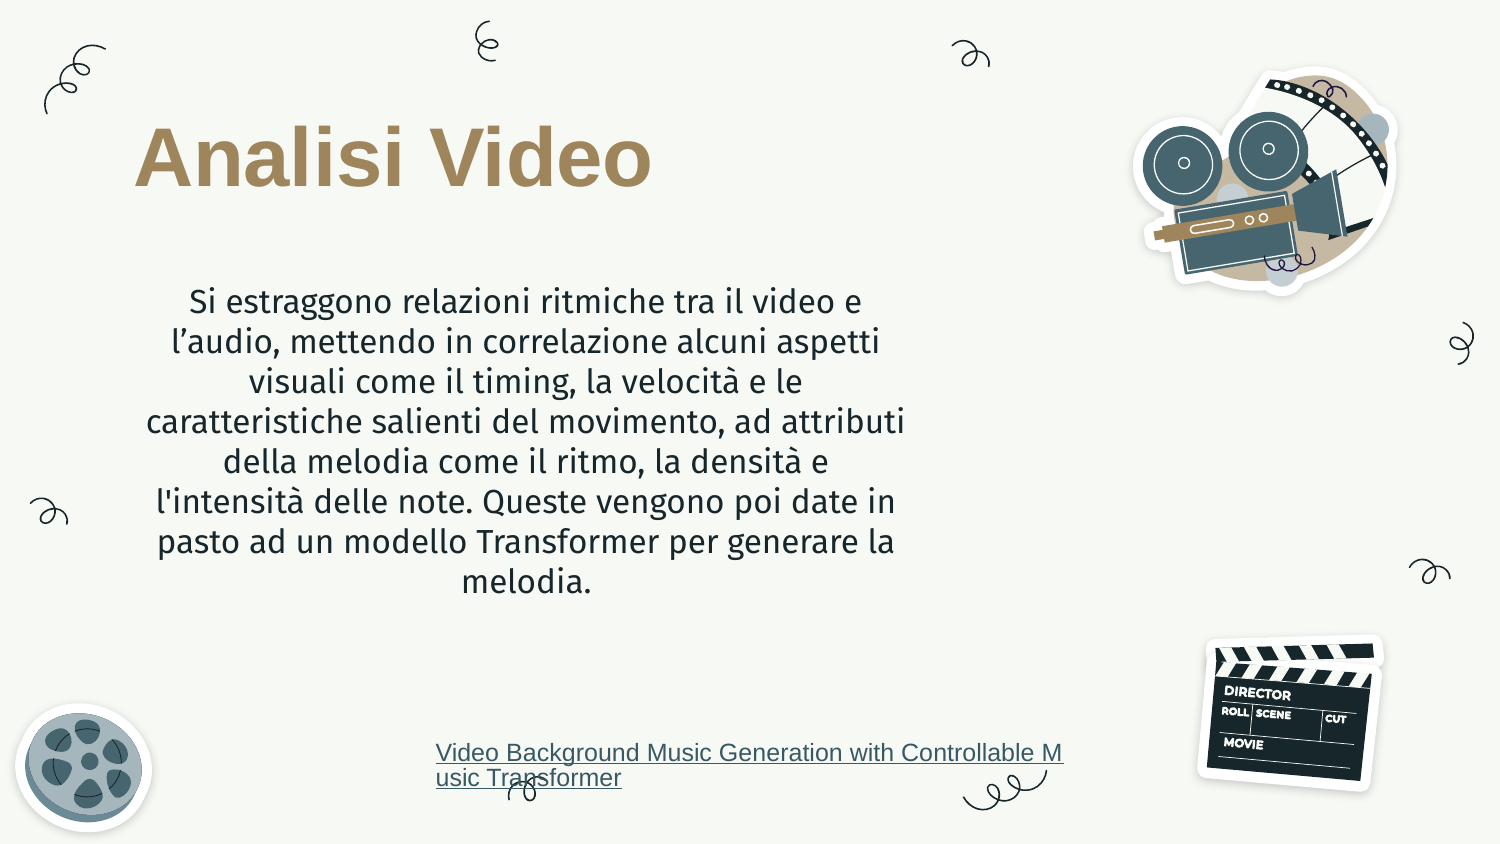

# Analisi Video

Si estraggono relazioni ritmiche tra il video e l’audio, mettendo in correlazione alcuni aspetti visuali come il timing, la velocità e le caratteristiche salienti del movimento, ad attributi della melodia come il ritmo, la densità e l'intensità delle note. Queste vengono poi date in pasto ad un modello Transformer per generare la melodia.

Video Background Music Generation with Controllable Music Transformer